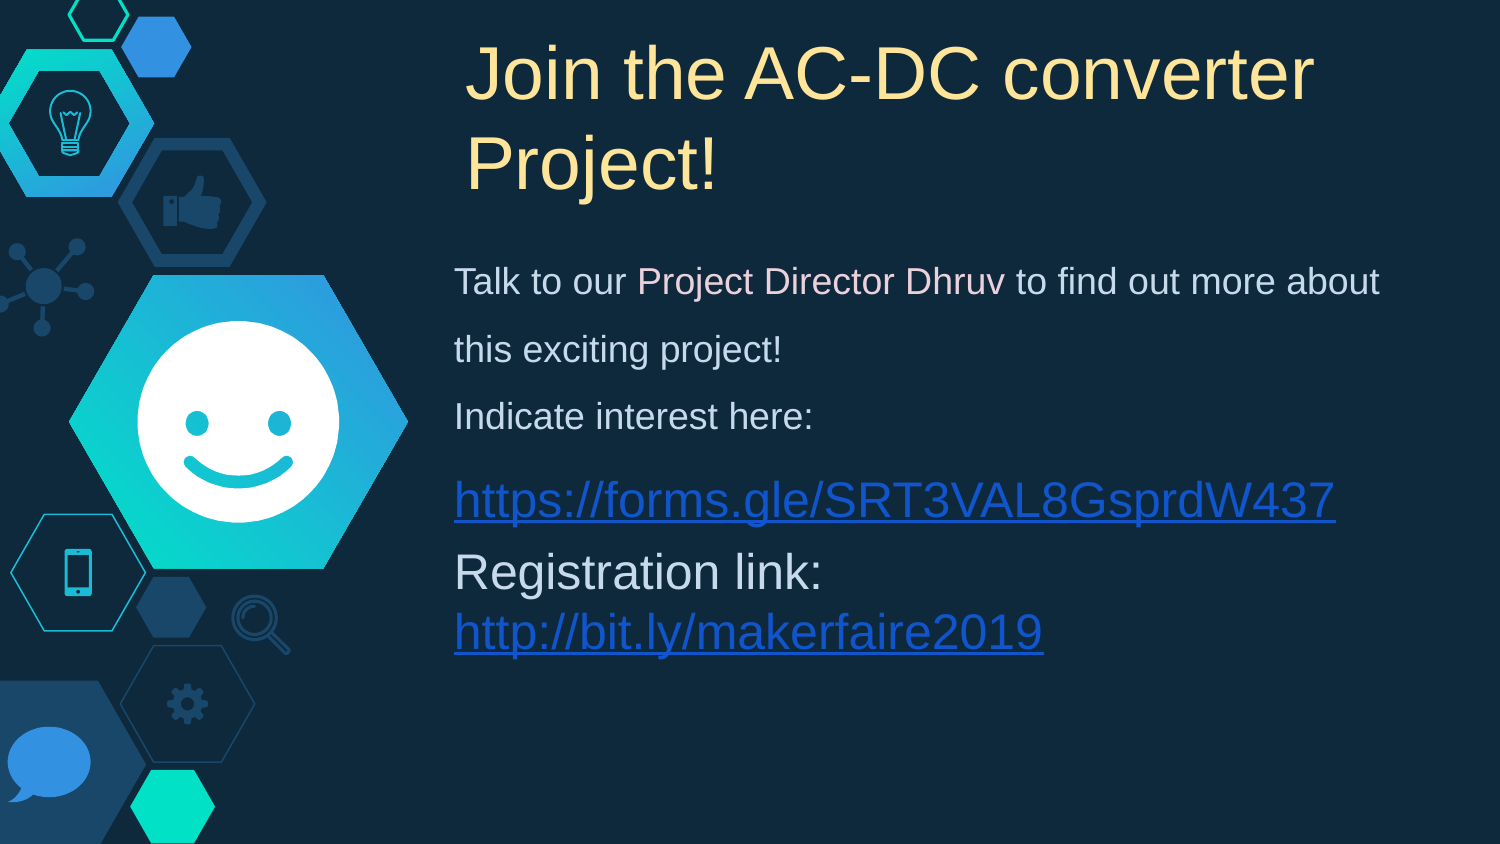

# Join the AC-DC converter Project!
Talk to our Project Director Dhruv to find out more about this exciting project!
Indicate interest here:
https://forms.gle/SRT3VAL8GsprdW437
Registration link: http://bit.ly/makerfaire2019